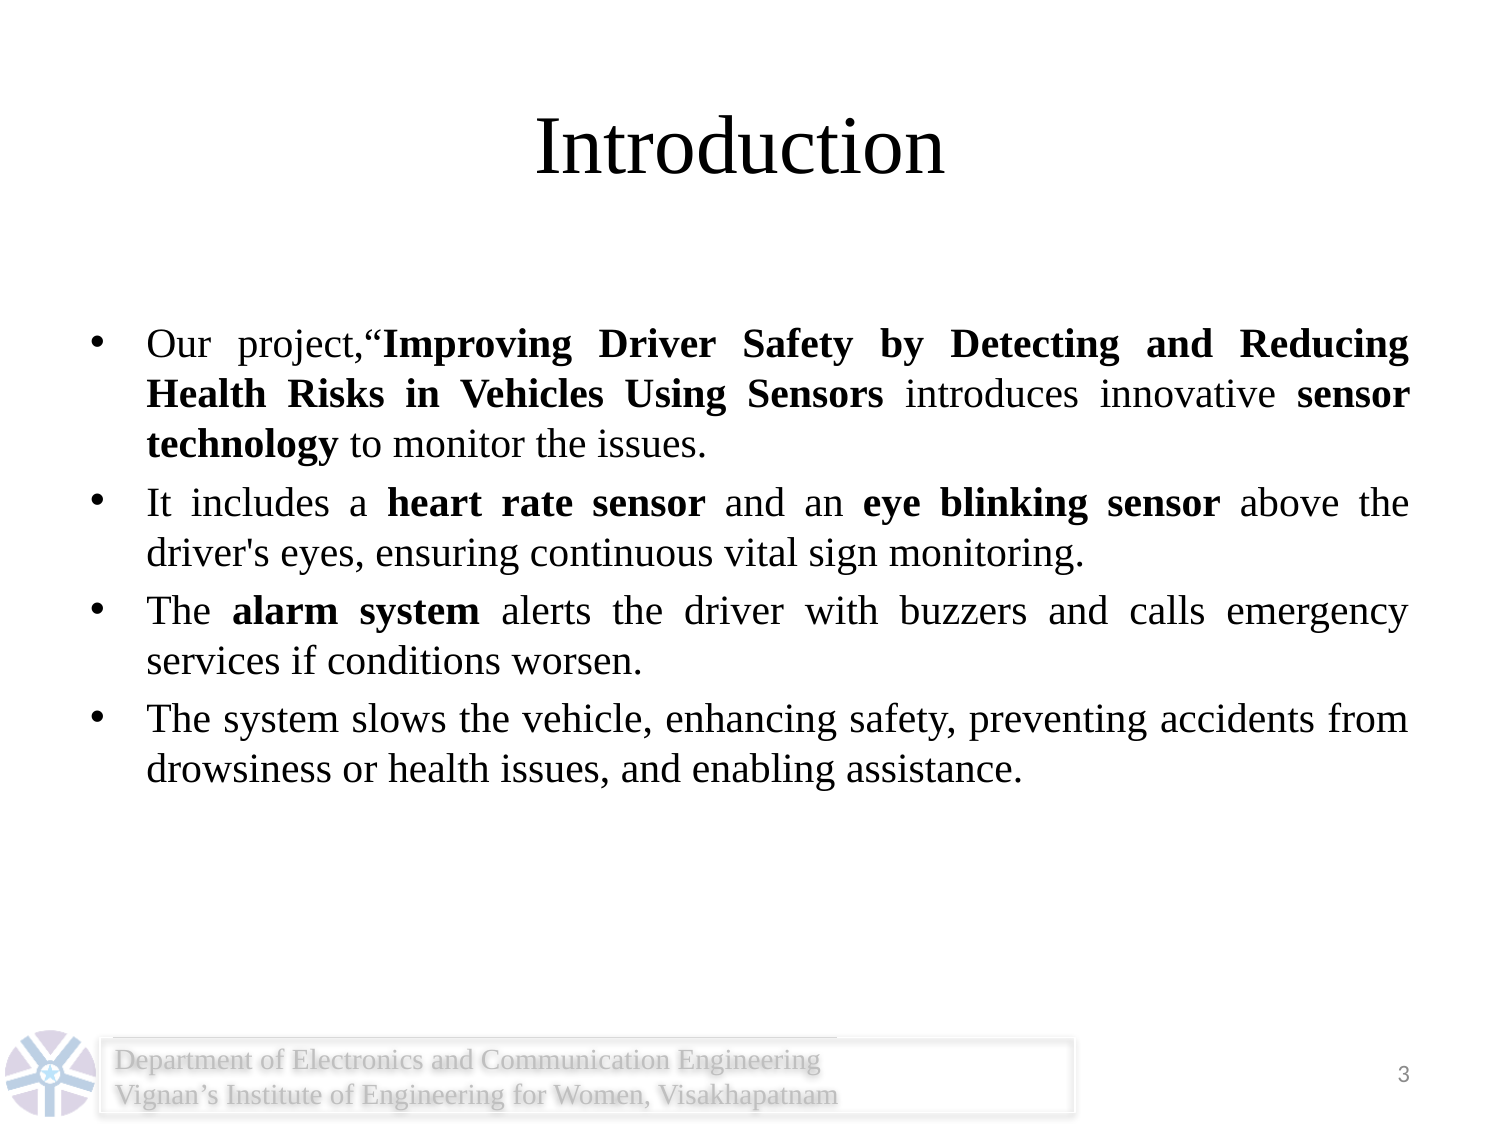

# Introduction

Our project,“Improving Driver Safety by Detecting and Reducing Health Risks in Vehicles Using Sensors introduces innovative sensor technology to monitor the issues.
It includes a heart rate sensor and an eye blinking sensor above the driver's eyes, ensuring continuous vital sign monitoring.
The alarm system alerts the driver with buzzers and calls emergency services if conditions worsen.
The system slows the vehicle, enhancing safety, preventing accidents from drowsiness or health issues, and enabling assistance.

3